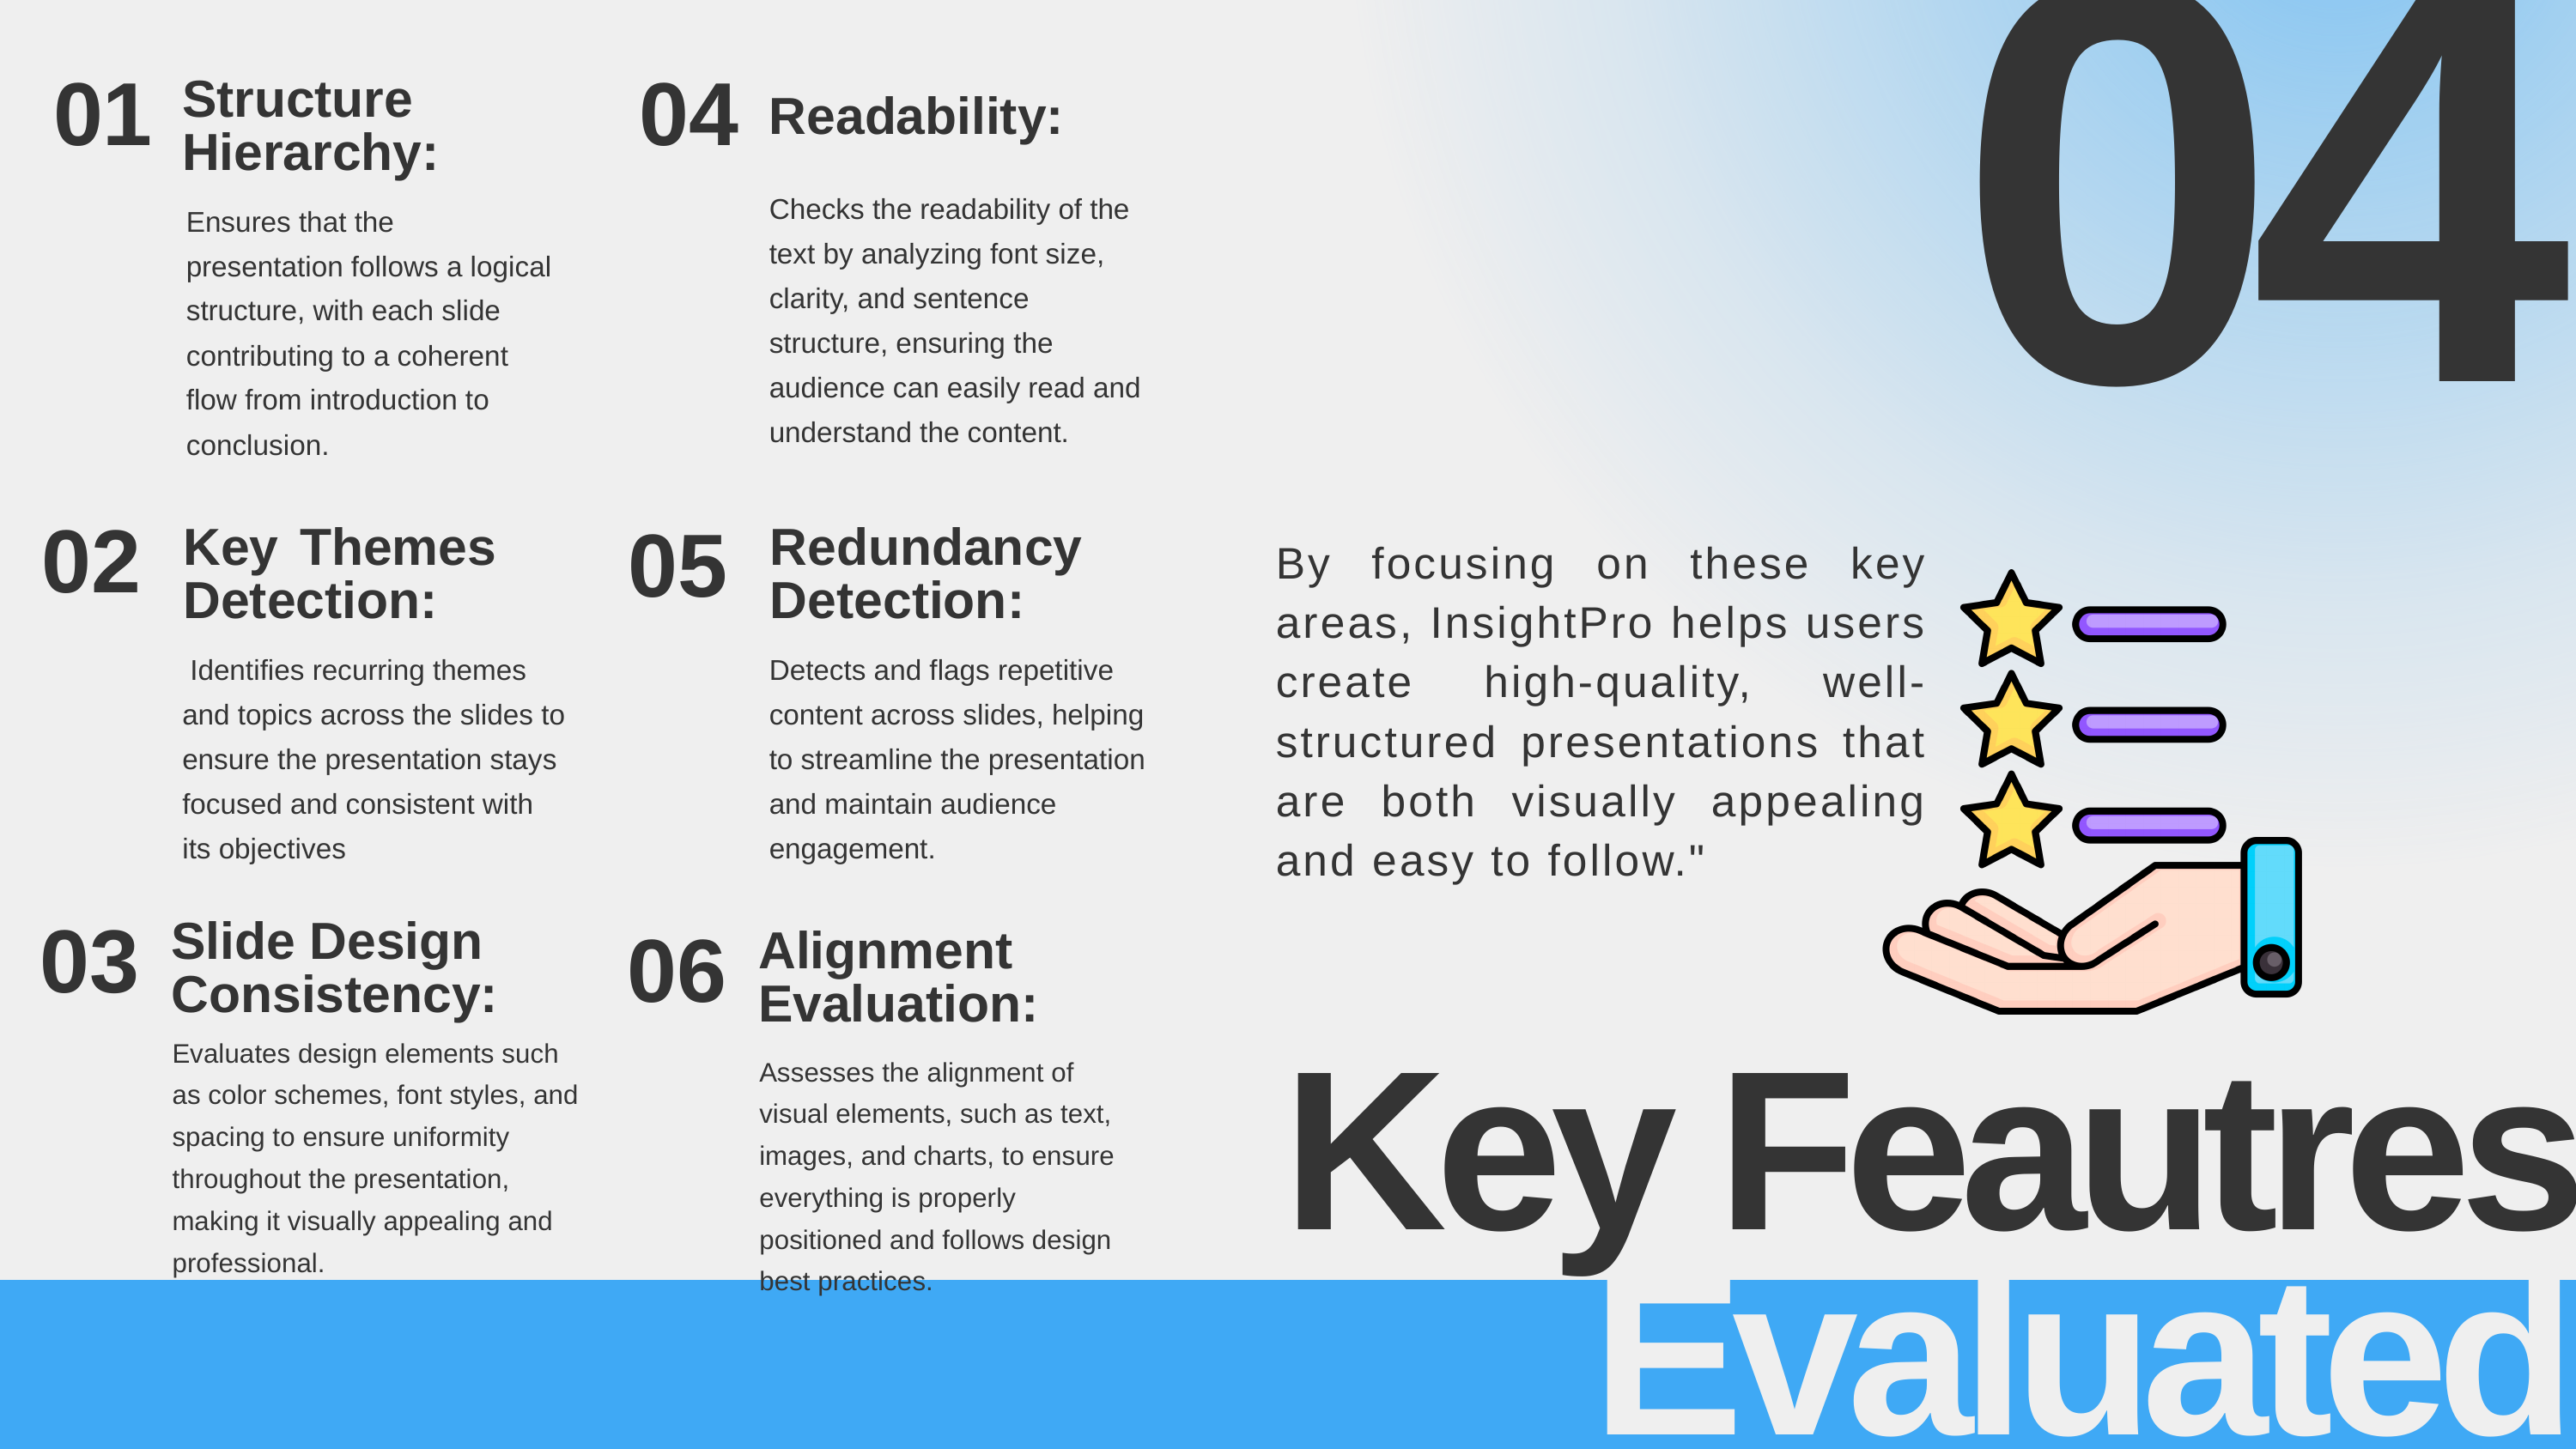

04
01
04
Structure Hierarchy:
Readability:
Checks the readability of the text by analyzing font size, clarity, and sentence structure, ensuring the audience can easily read and understand the content.
Ensures that the presentation follows a logical structure, with each slide contributing to a coherent flow from introduction to conclusion.
02
Key Themes Detection:
Redundancy Detection:
05
By focusing on these key areas, InsightPro helps users create high-quality, well-structured presentations that are both visually appealing and easy to follow."

 Identifies recurring themes and topics across the slides to ensure the presentation stays focused and consistent with its objectives
Detects and flags repetitive content across slides, helping to streamline the presentation and maintain audience engagement.
Slide Design Consistency:
03
Alignment Evaluation:
06
Evaluates design elements such as color schemes, font styles, and spacing to ensure uniformity throughout the presentation, making it visually appealing and professional.
Assesses the alignment of visual elements, such as text, images, and charts, to ensure everything is properly positioned and follows design best practices.
Key Feautres Evaluated